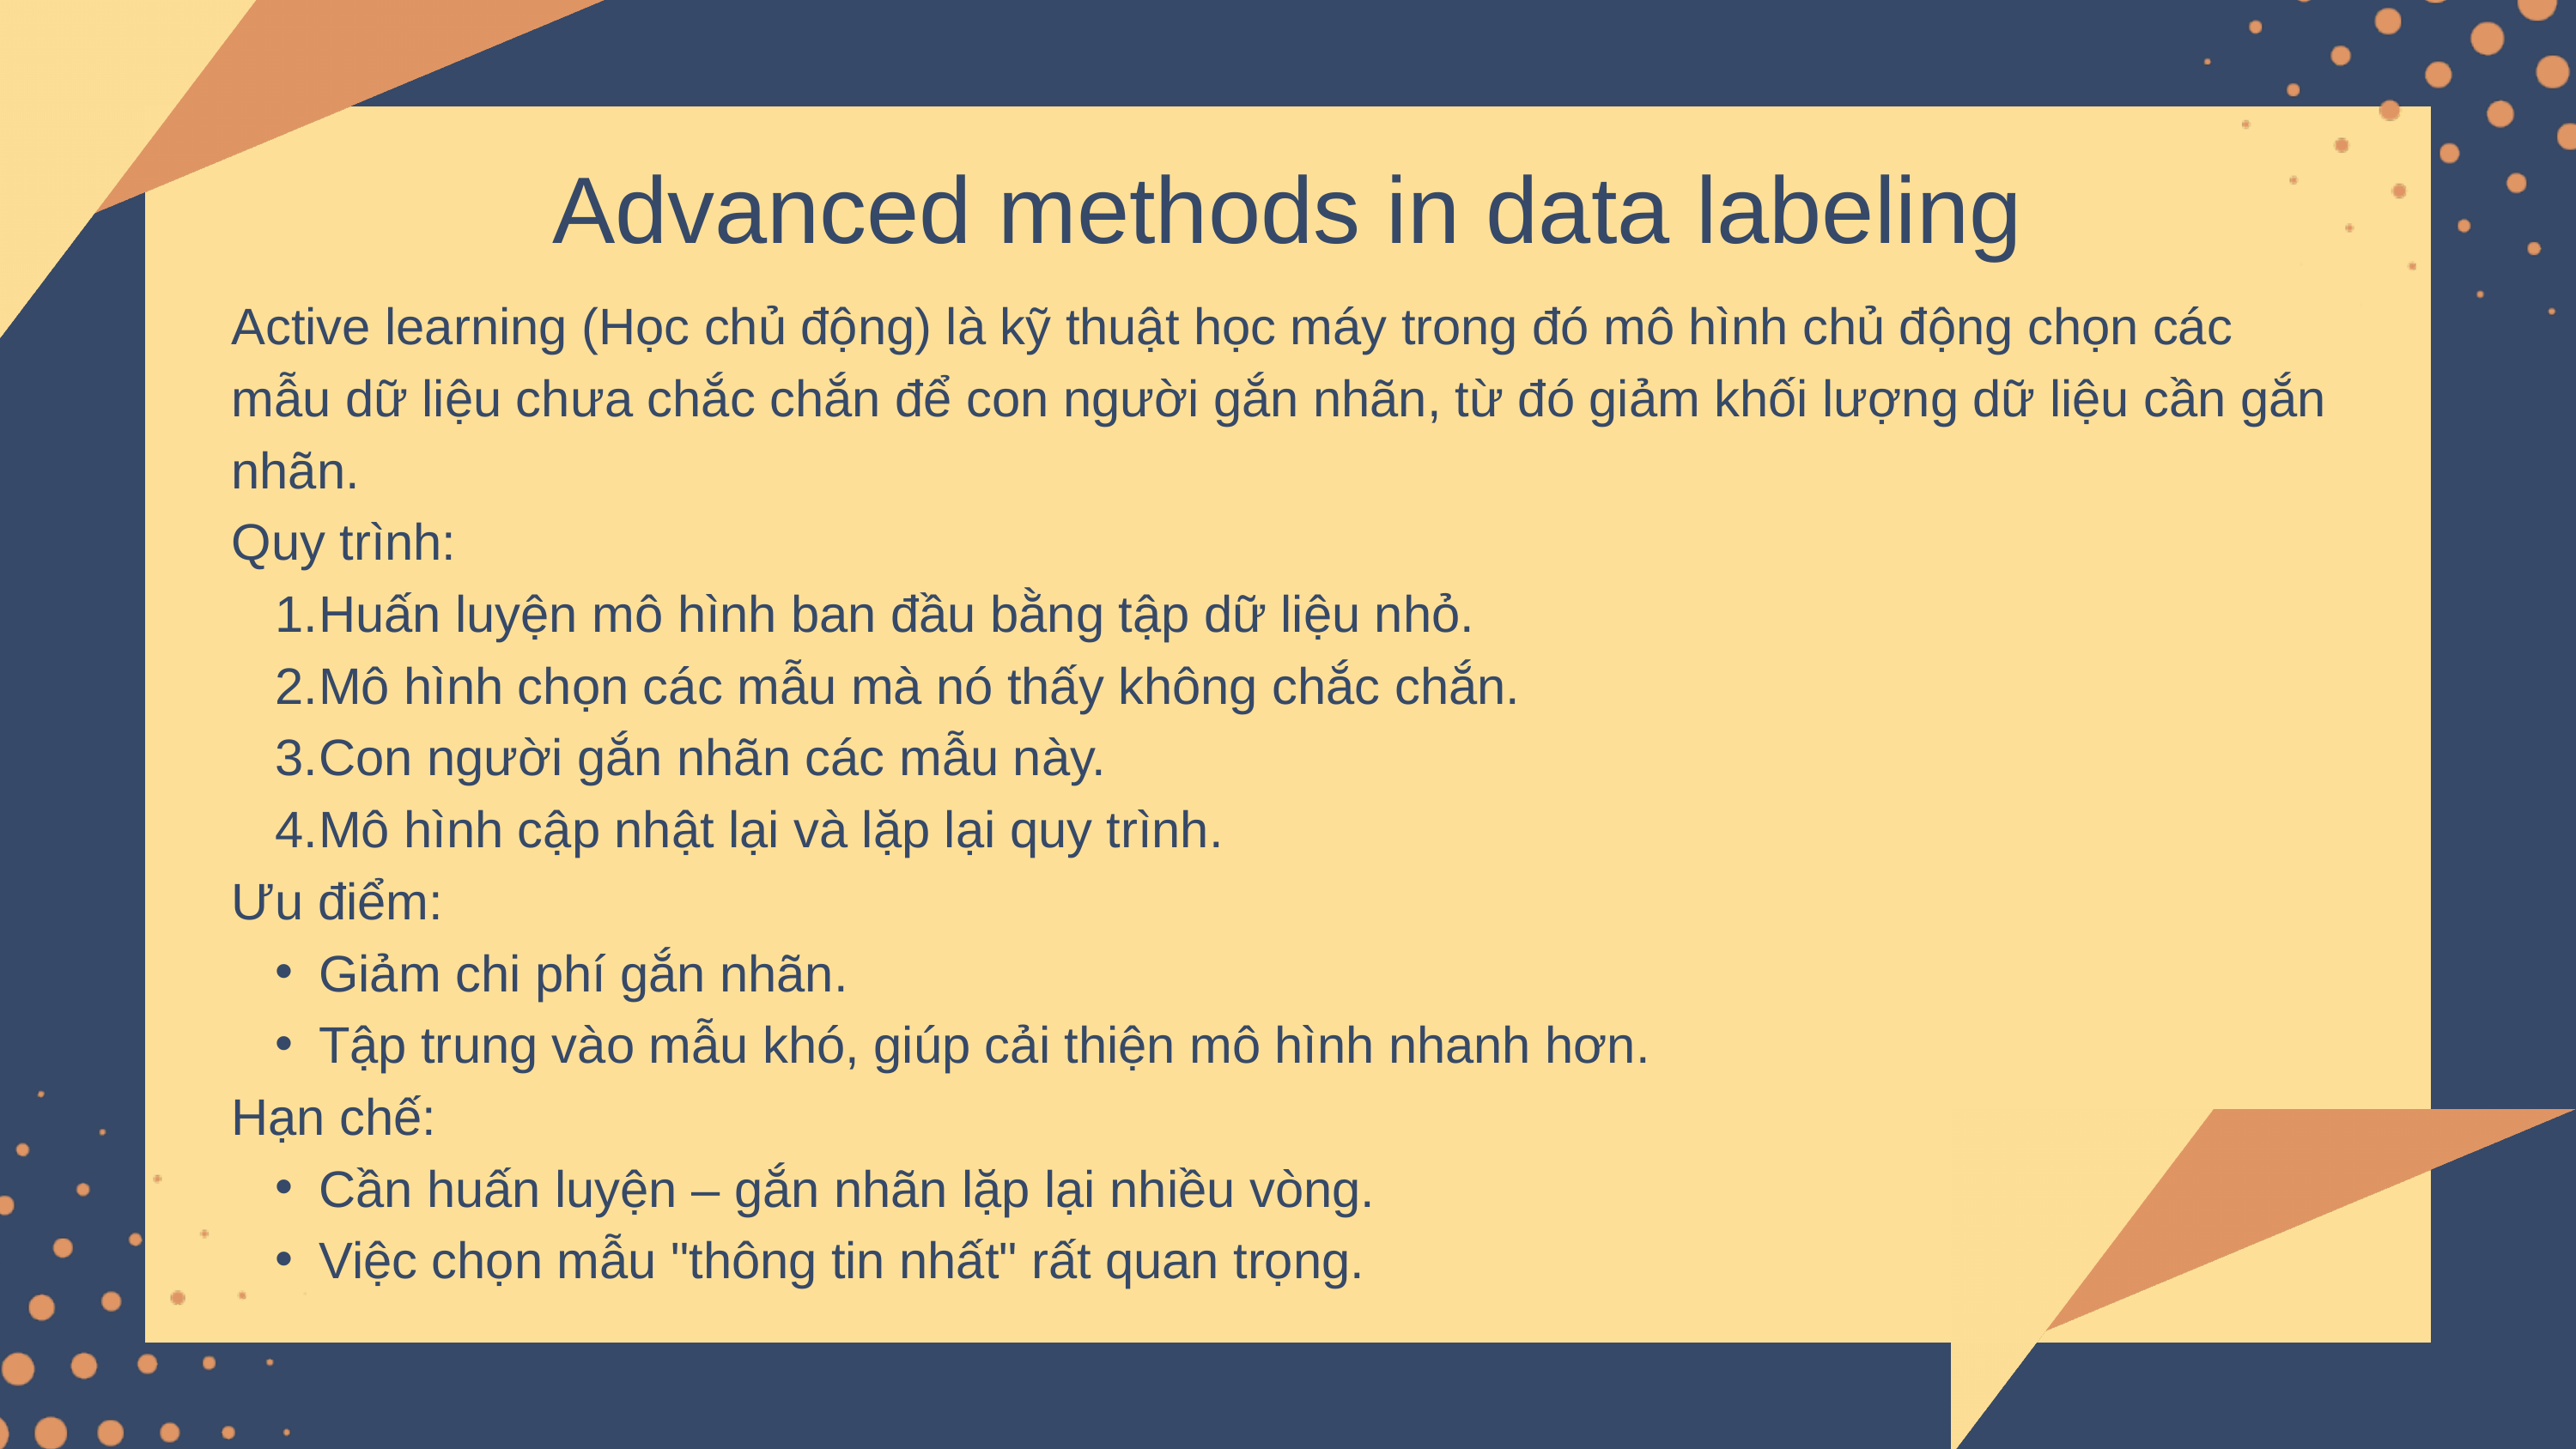

Advanced methods in data labeling
Active learning (Học chủ động) là kỹ thuật học máy trong đó mô hình chủ động chọn các mẫu dữ liệu chưa chắc chắn để con người gắn nhãn, từ đó giảm khối lượng dữ liệu cần gắn nhãn.
Quy trình:
Huấn luyện mô hình ban đầu bằng tập dữ liệu nhỏ.
Mô hình chọn các mẫu mà nó thấy không chắc chắn.
Con người gắn nhãn các mẫu này.
Mô hình cập nhật lại và lặp lại quy trình.
Ưu điểm:
Giảm chi phí gắn nhãn.
Tập trung vào mẫu khó, giúp cải thiện mô hình nhanh hơn.
Hạn chế:
Cần huấn luyện – gắn nhãn lặp lại nhiều vòng.
Việc chọn mẫu "thông tin nhất" rất quan trọng.